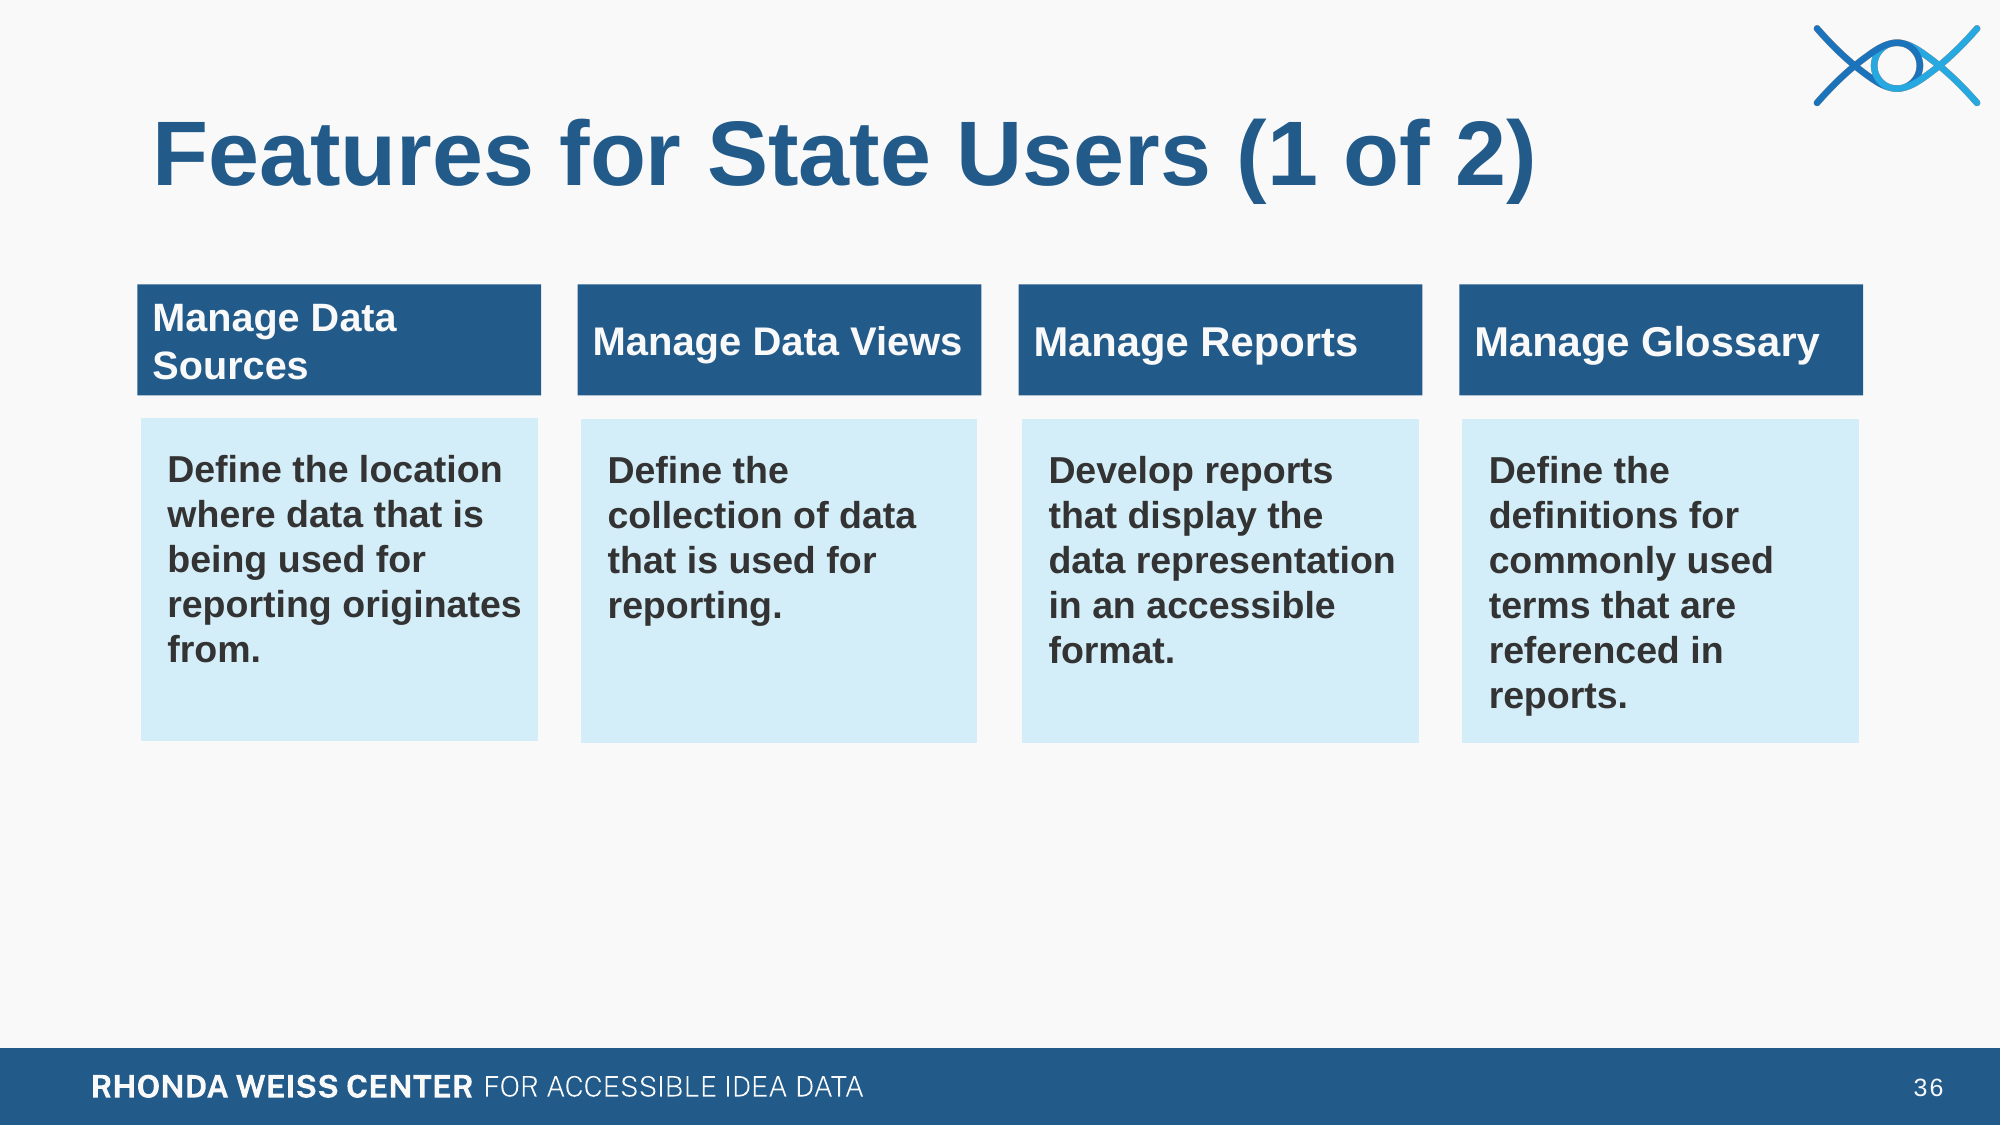

# Features for State Users (1 of 2)
Manage Data Views
Manage Reports
Manage Glossary
Manage Data Sources
Define the location where data that is being used for reporting originates from.
Define the definitions for commonly used terms that are referenced in reports.
Define the collection of data that is used for reporting.
Develop reports that display the data representation in an accessible format.